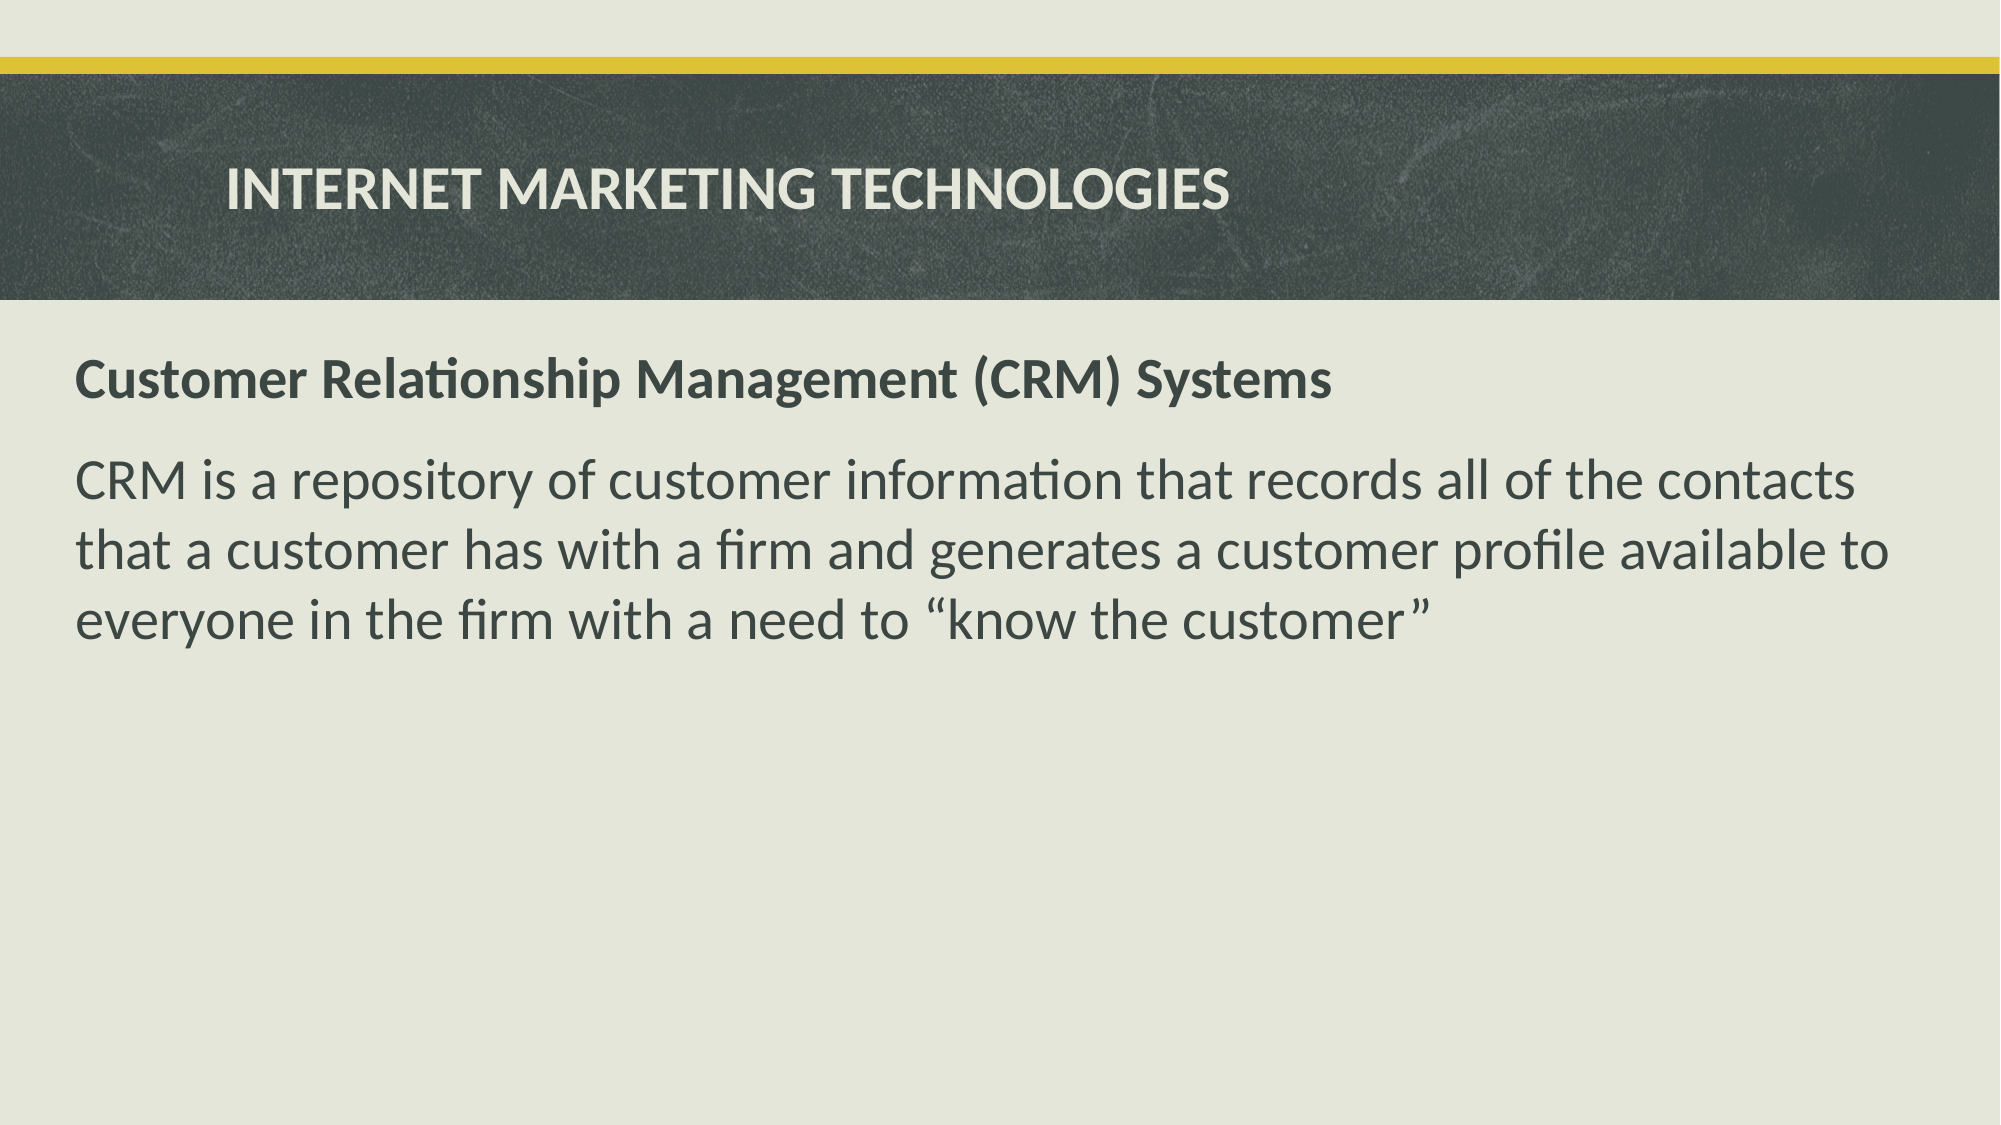

# INTERNET MARKETING TECHNOLOGIES
Customer Relationship Management (CRM) Systems
CRM is a repository of customer information that records all of the contacts that a customer has with a firm and generates a customer profile available to everyone in the firm with a need to “know the customer”